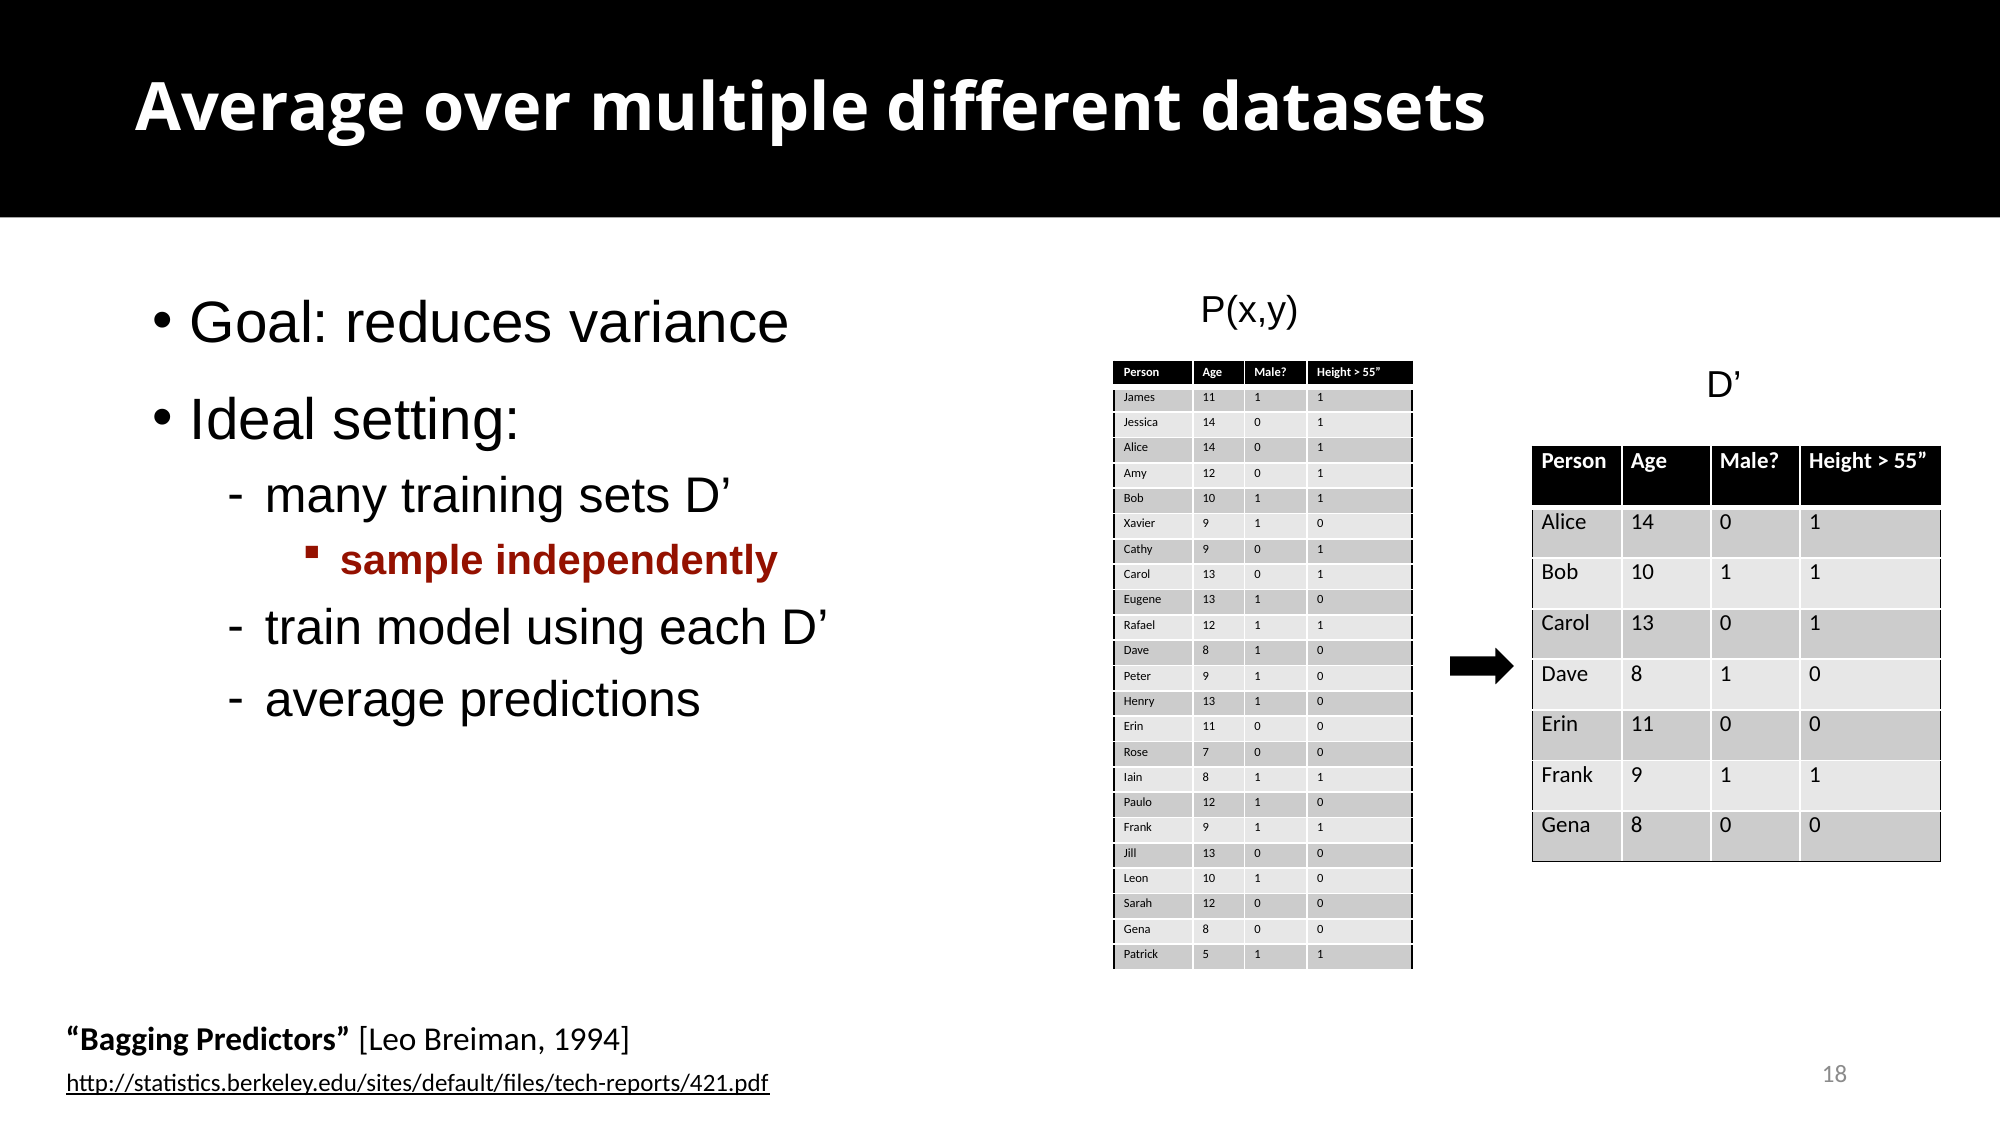

# Average over multiple different datasets
Goal: reduces variance
Ideal setting:
many training sets D’
sample independently
train model using each D’
average predictions

P(x,y)
D’
| Person | Age | Male? | Height > 55” |
| --- | --- | --- | --- |
| James | 11 | 1 | 1 |
| Jessica | 14 | 0 | 1 |
| Alice | 14 | 0 | 1 |
| Amy | 12 | 0 | 1 |
| Bob | 10 | 1 | 1 |
| Xavier | 9 | 1 | 0 |
| Cathy | 9 | 0 | 1 |
| Carol | 13 | 0 | 1 |
| Eugene | 13 | 1 | 0 |
| Rafael | 12 | 1 | 1 |
| Dave | 8 | 1 | 0 |
| Peter | 9 | 1 | 0 |
| Henry | 13 | 1 | 0 |
| Erin | 11 | 0 | 0 |
| Rose | 7 | 0 | 0 |
| Iain | 8 | 1 | 1 |
| Paulo | 12 | 1 | 0 |
| Frank | 9 | 1 | 1 |
| Jill | 13 | 0 | 0 |
| Leon | 10 | 1 | 0 |
| Sarah | 12 | 0 | 0 |
| Gena | 8 | 0 | 0 |
| Patrick | 5 | 1 | 1 |
| Person | Age | Male? | Height > 55” |
| --- | --- | --- | --- |
| Alice | 14 | 0 | 1 |
| Bob | 10 | 1 | 1 |
| Carol | 13 | 0 | 1 |
| Dave | 8 | 1 | 0 |
| Erin | 11 | 0 | 0 |
| Frank | 9 | 1 | 1 |
| Gena | 8 | 0 | 0 |

“Bagging Predictors” [Leo Breiman, 1994]
18
http://statistics.berkeley.edu/sites/default/files/tech-reports/421.pdf